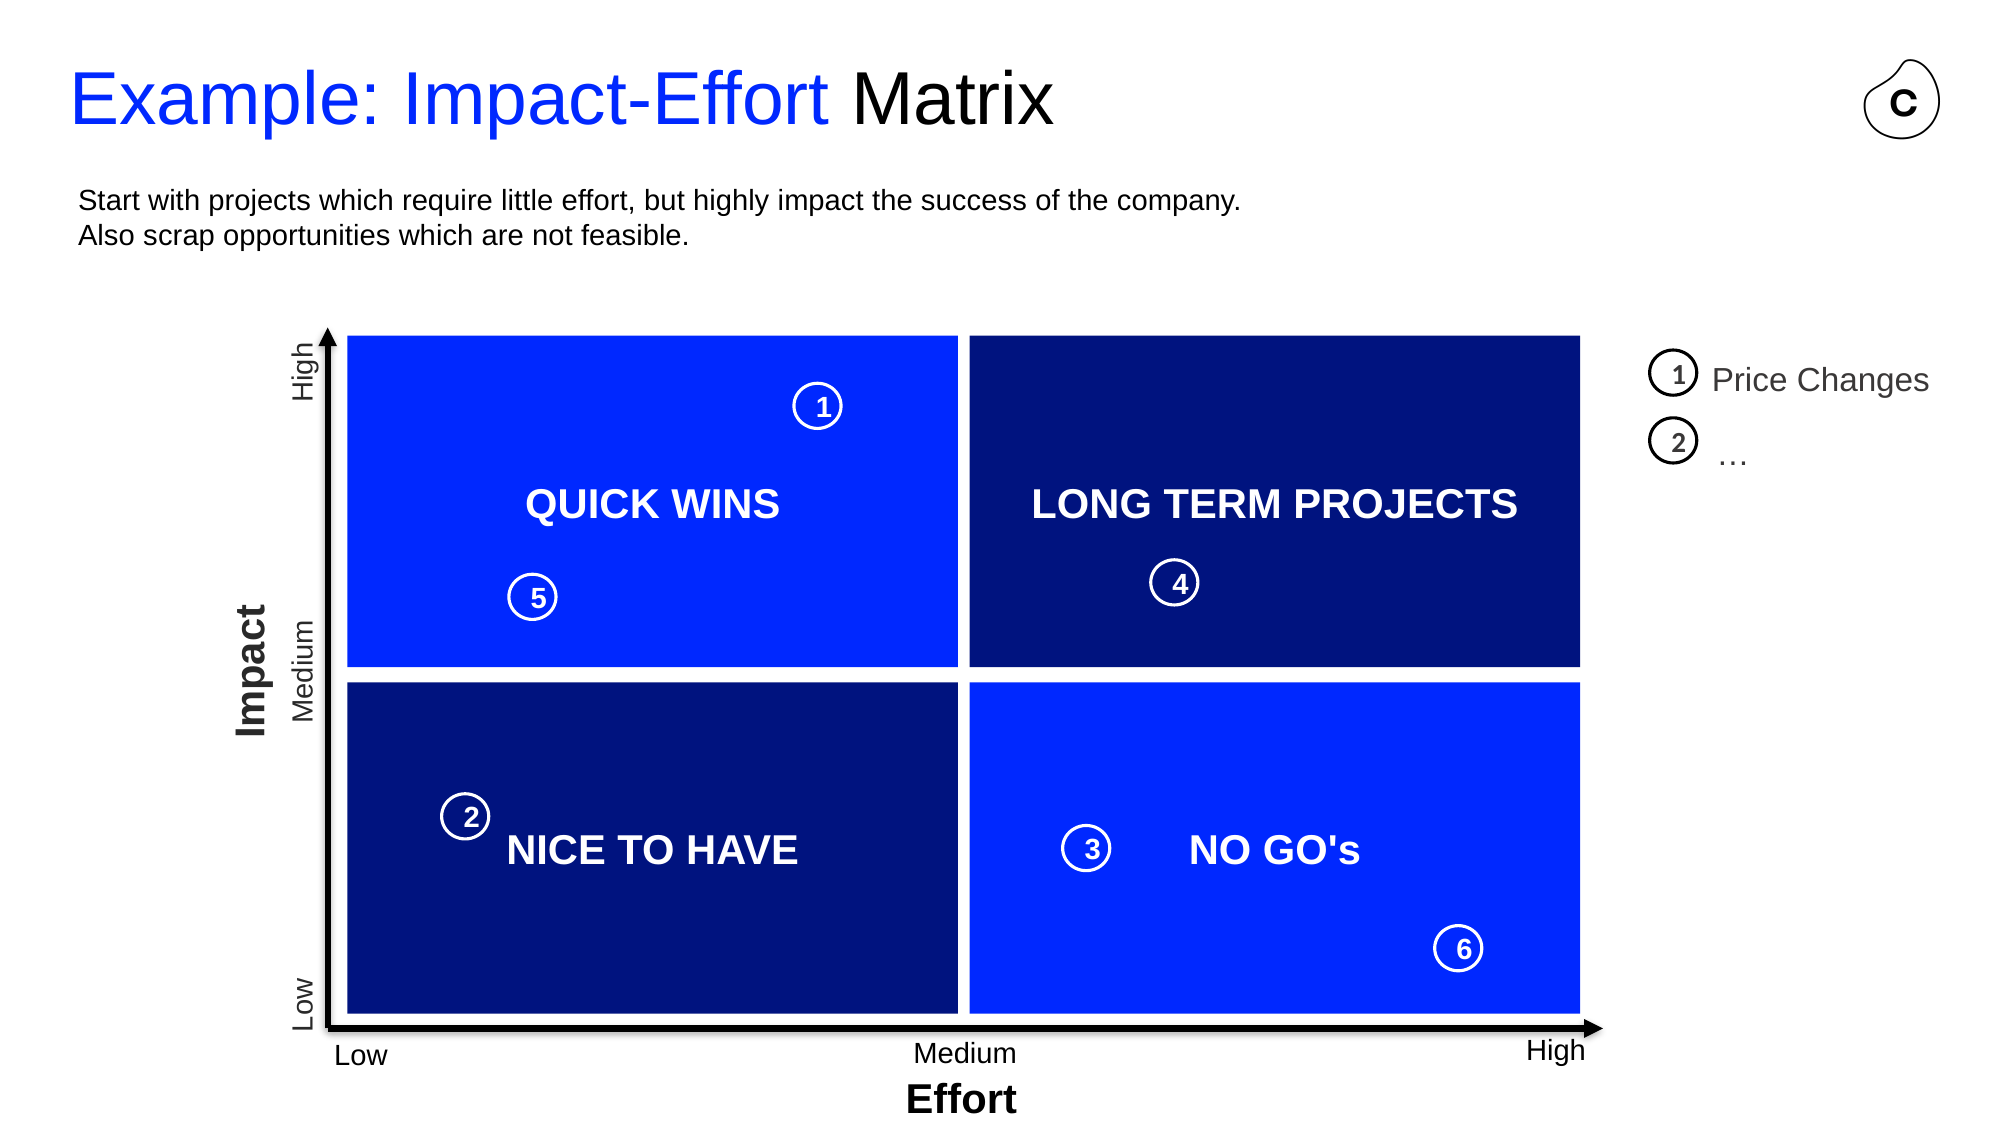

# Example: Impact-Effort Matrix
Start with projects which require little effort, but highly impact the success of the company.
Also scrap opportunities which are not feasible.

QUICK WINS
LONG TERM PROJECTS

1
Price Changes
High
1
2
…
4
5
Impact
Medium

NICE TO HAVE

NO GO's
2
3
6
Low
High
Medium
Low
Effort